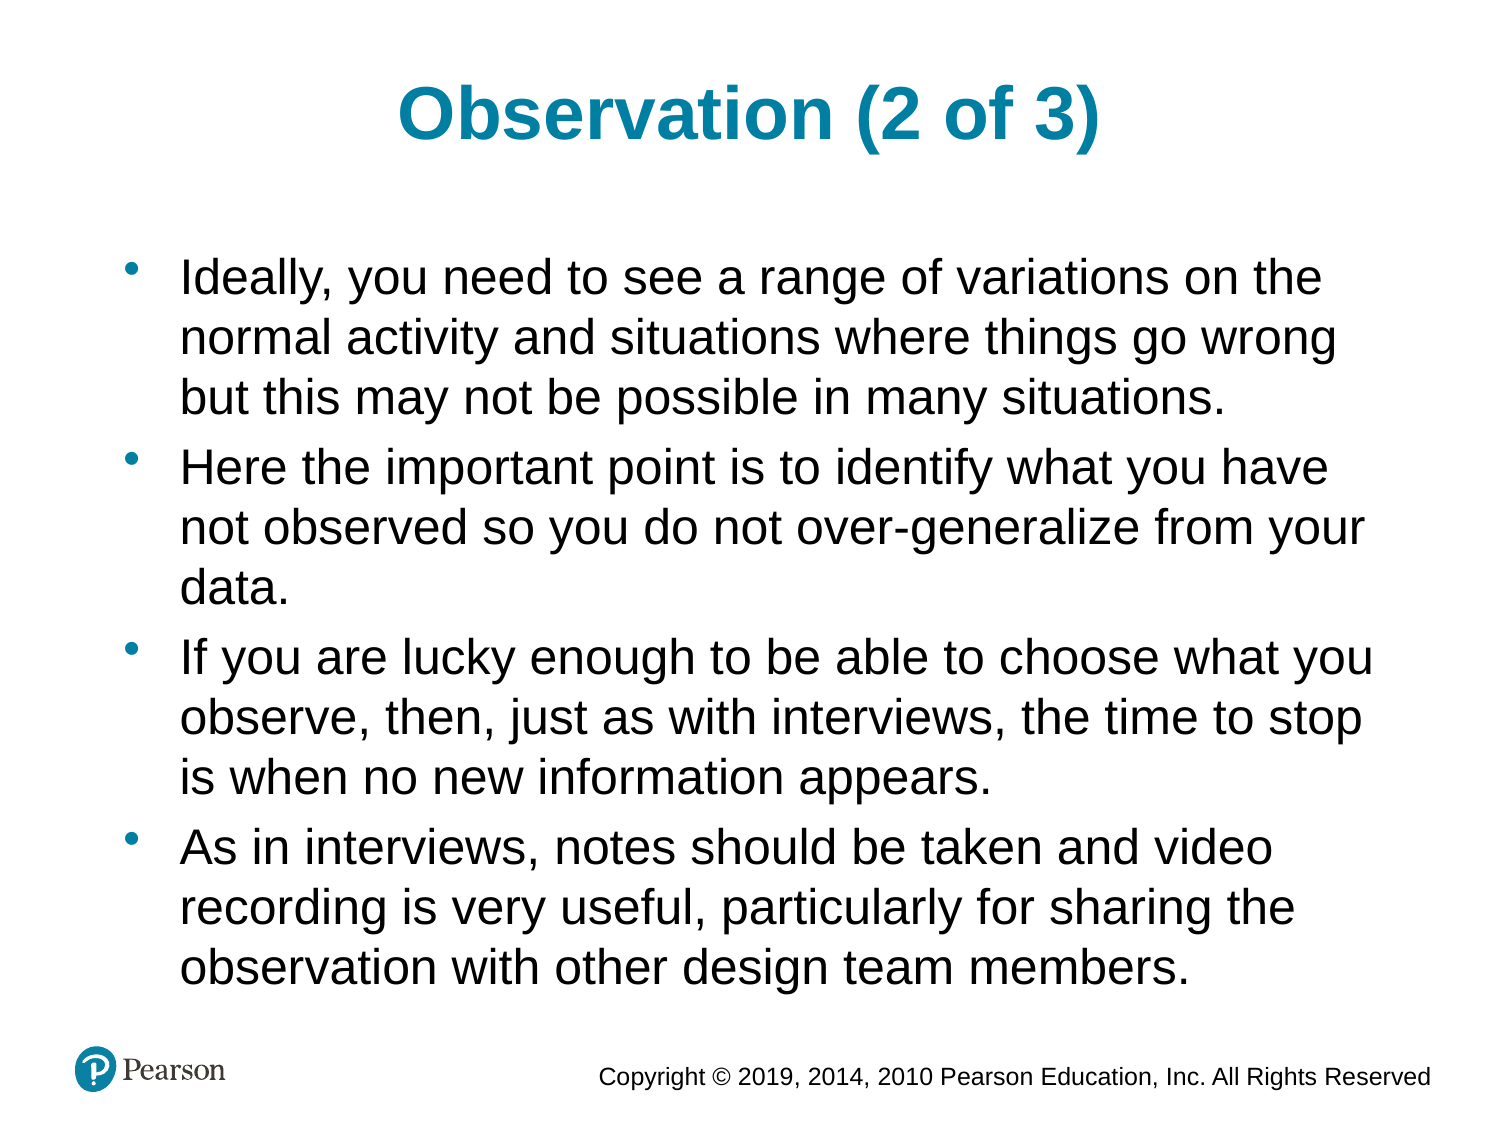

Observation (2 of 3)
Ideally, you need to see a range of variations on the normal activity and situations where things go wrong but this may not be possible in many situations.
Here the important point is to identify what you have not observed so you do not over-generalize from your data.
If you are lucky enough to be able to choose what you observe, then, just as with interviews, the time to stop is when no new information appears.
As in interviews, notes should be taken and video recording is very useful, particularly for sharing the observation with other design team members.